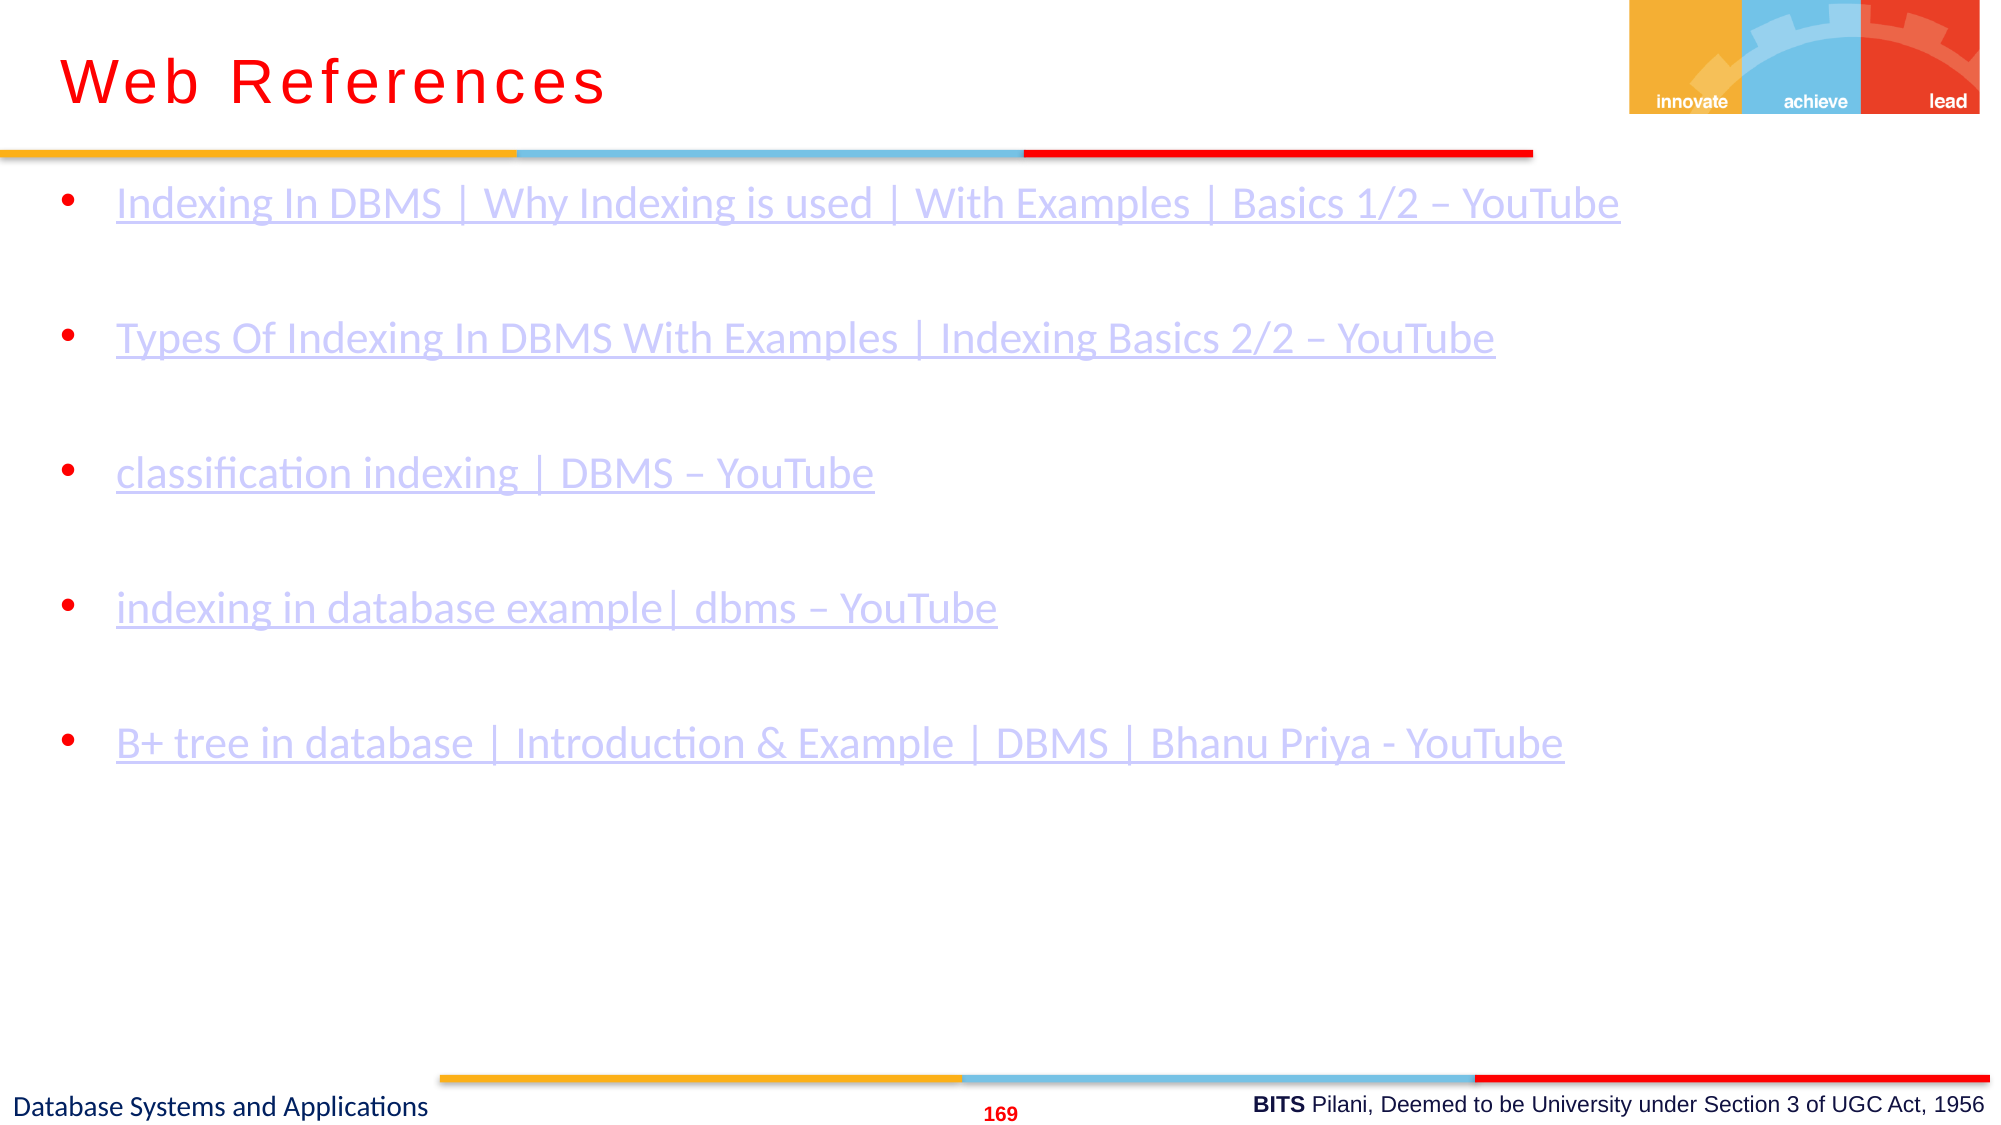

Web References
Indexing In DBMS | Why Indexing is used | With Examples | Basics 1/2 – YouTube

Types Of Indexing In DBMS With Examples | Indexing Basics 2/2 – YouTube

classification indexing | DBMS – YouTube

indexing in database example| dbms – YouTube

B+ tree in database | Introduction & Example | DBMS | Bhanu Priya - YouTube